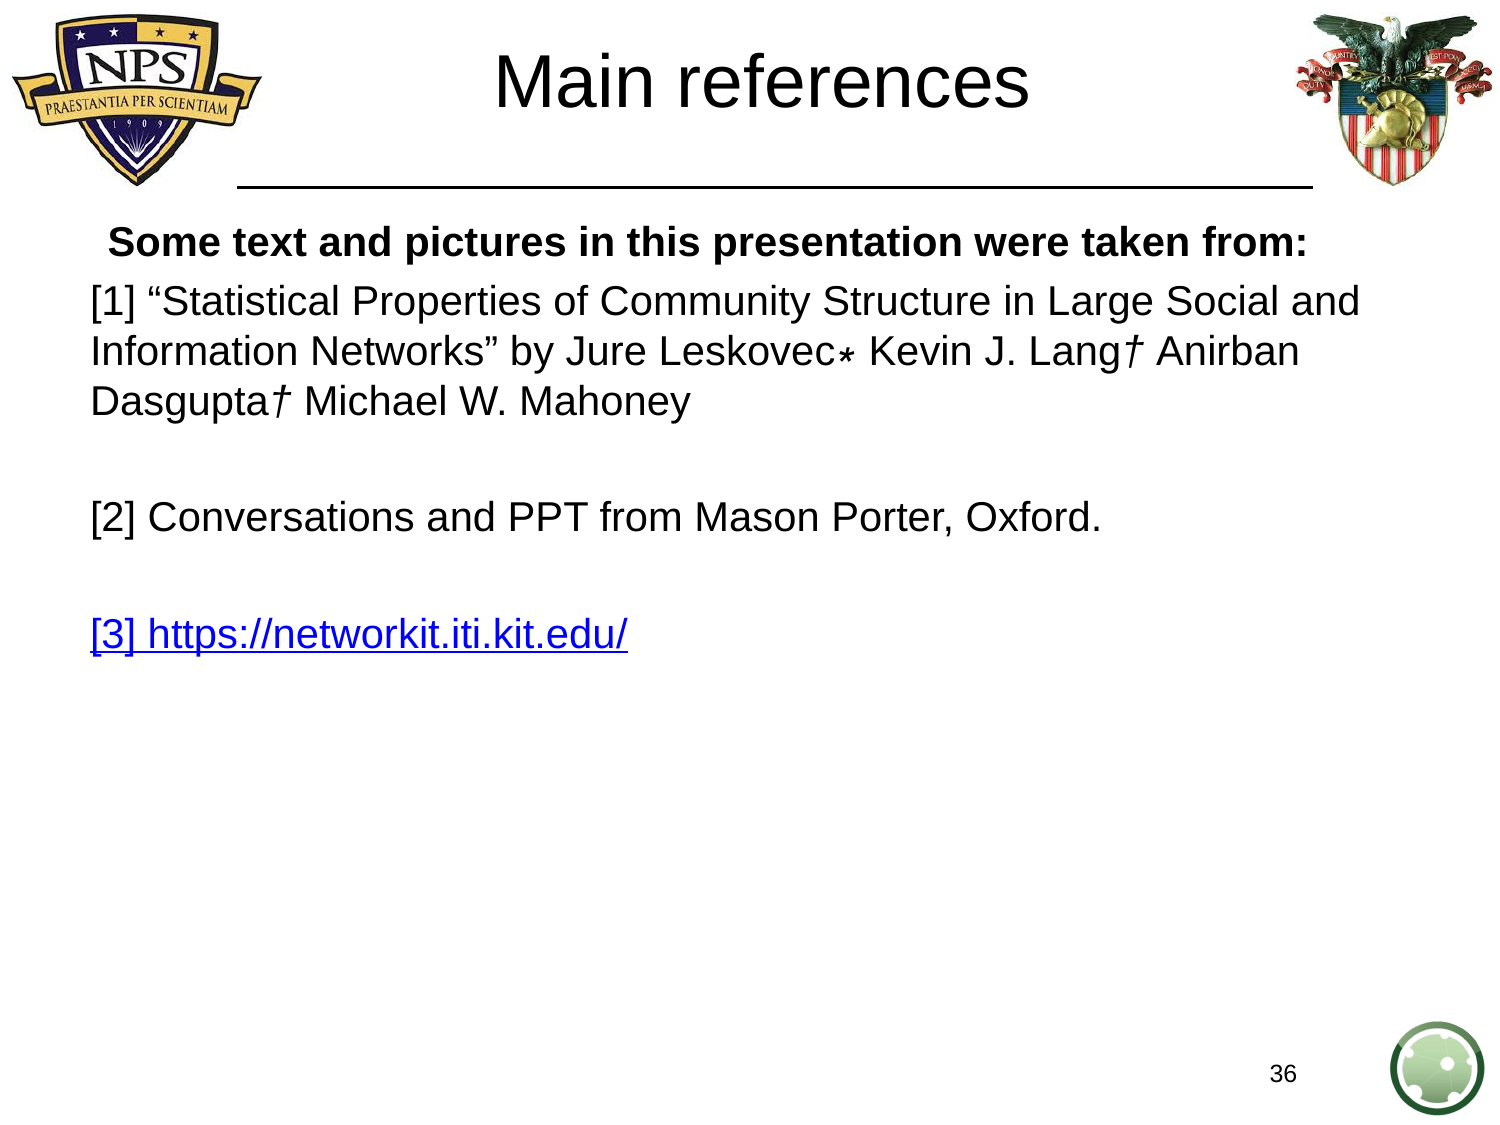

# Main references
Some text and pictures in this presentation were taken from:
[1] “Statistical Properties of Community Structure in Large Social and Information Networks” by Jure Leskovec∗ Kevin J. Lang† Anirban Dasgupta† Michael W. Mahoney

[2] Conversations and PPT from Mason Porter, Oxford.

[3] https://networkit.iti.kit.edu/

36